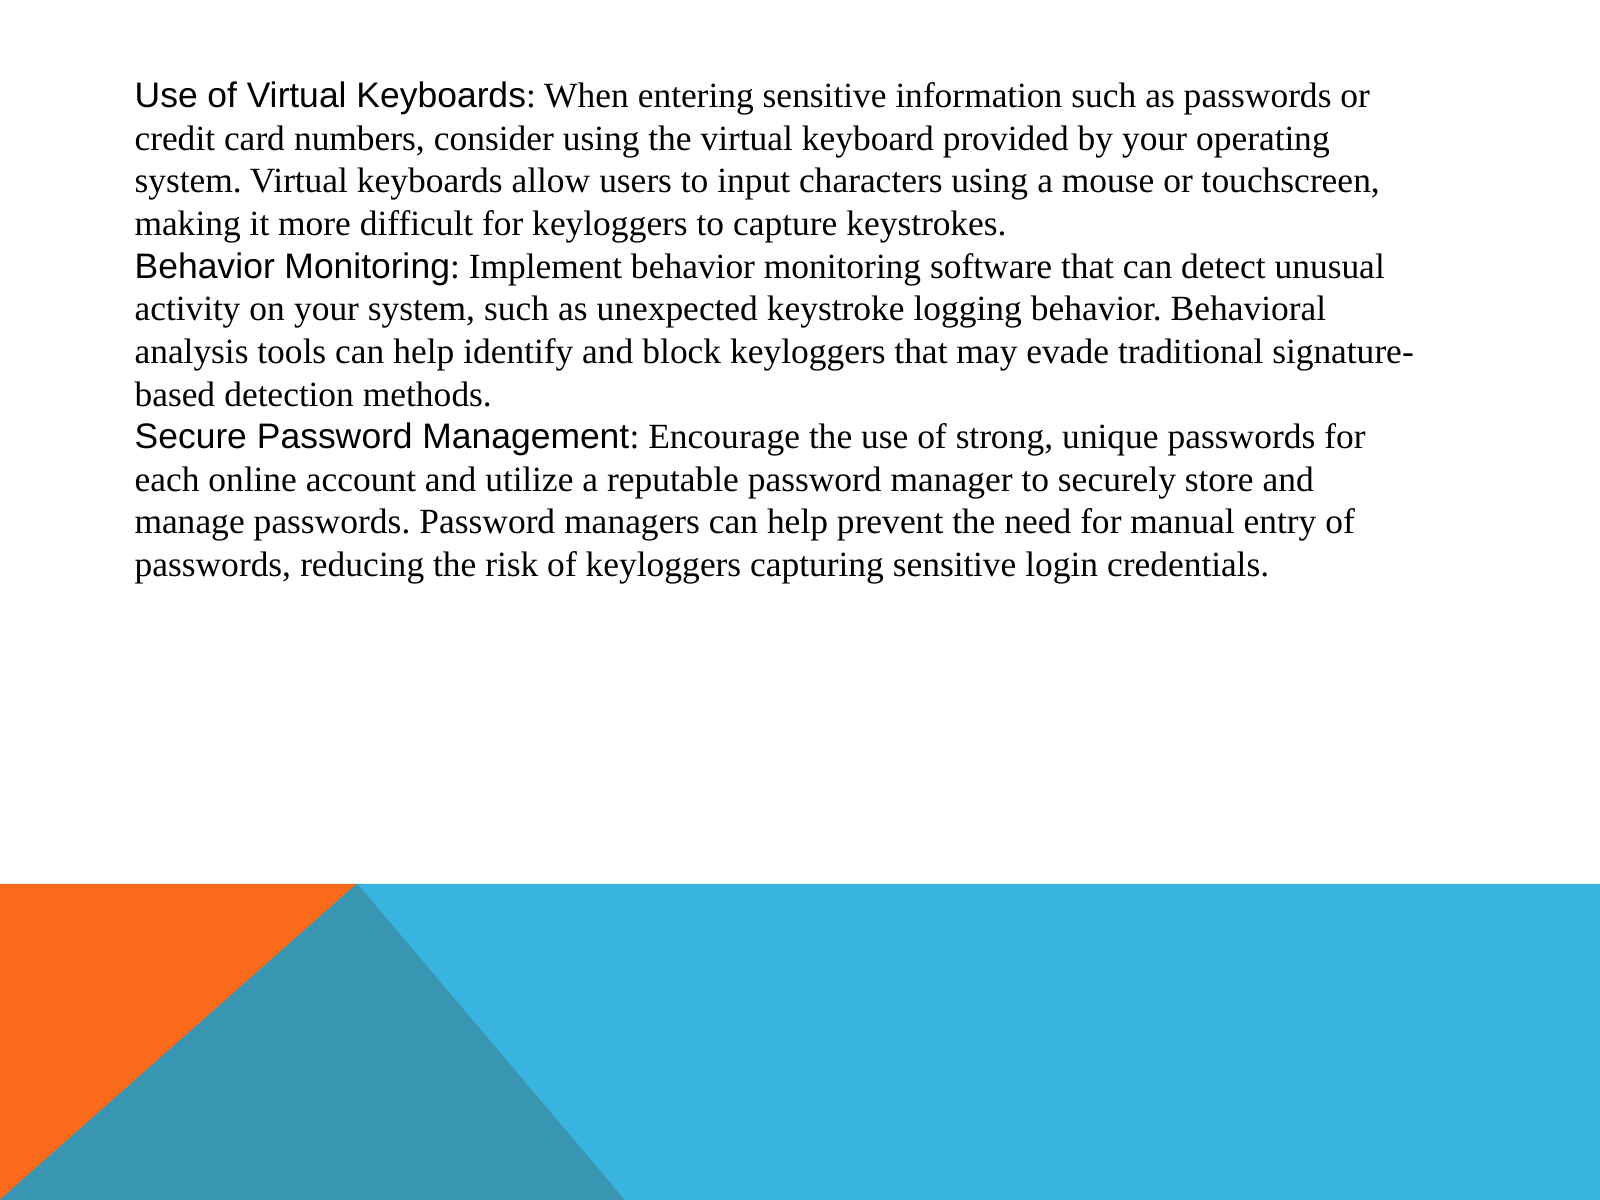

Use of Virtual Keyboards: When entering sensitive information such as passwords or credit card numbers, consider using the virtual keyboard provided by your operating system. Virtual keyboards allow users to input characters using a mouse or touchscreen, making it more difficult for keyloggers to capture keystrokes.
Behavior Monitoring: Implement behavior monitoring software that can detect unusual activity on your system, such as unexpected keystroke logging behavior. Behavioral analysis tools can help identify and block keyloggers that may evade traditional signature-based detection methods.
Secure Password Management: Encourage the use of strong, unique passwords for each online account and utilize a reputable password manager to securely store and manage passwords. Password managers can help prevent the need for manual entry of passwords, reducing the risk of keyloggers capturing sensitive login credentials.